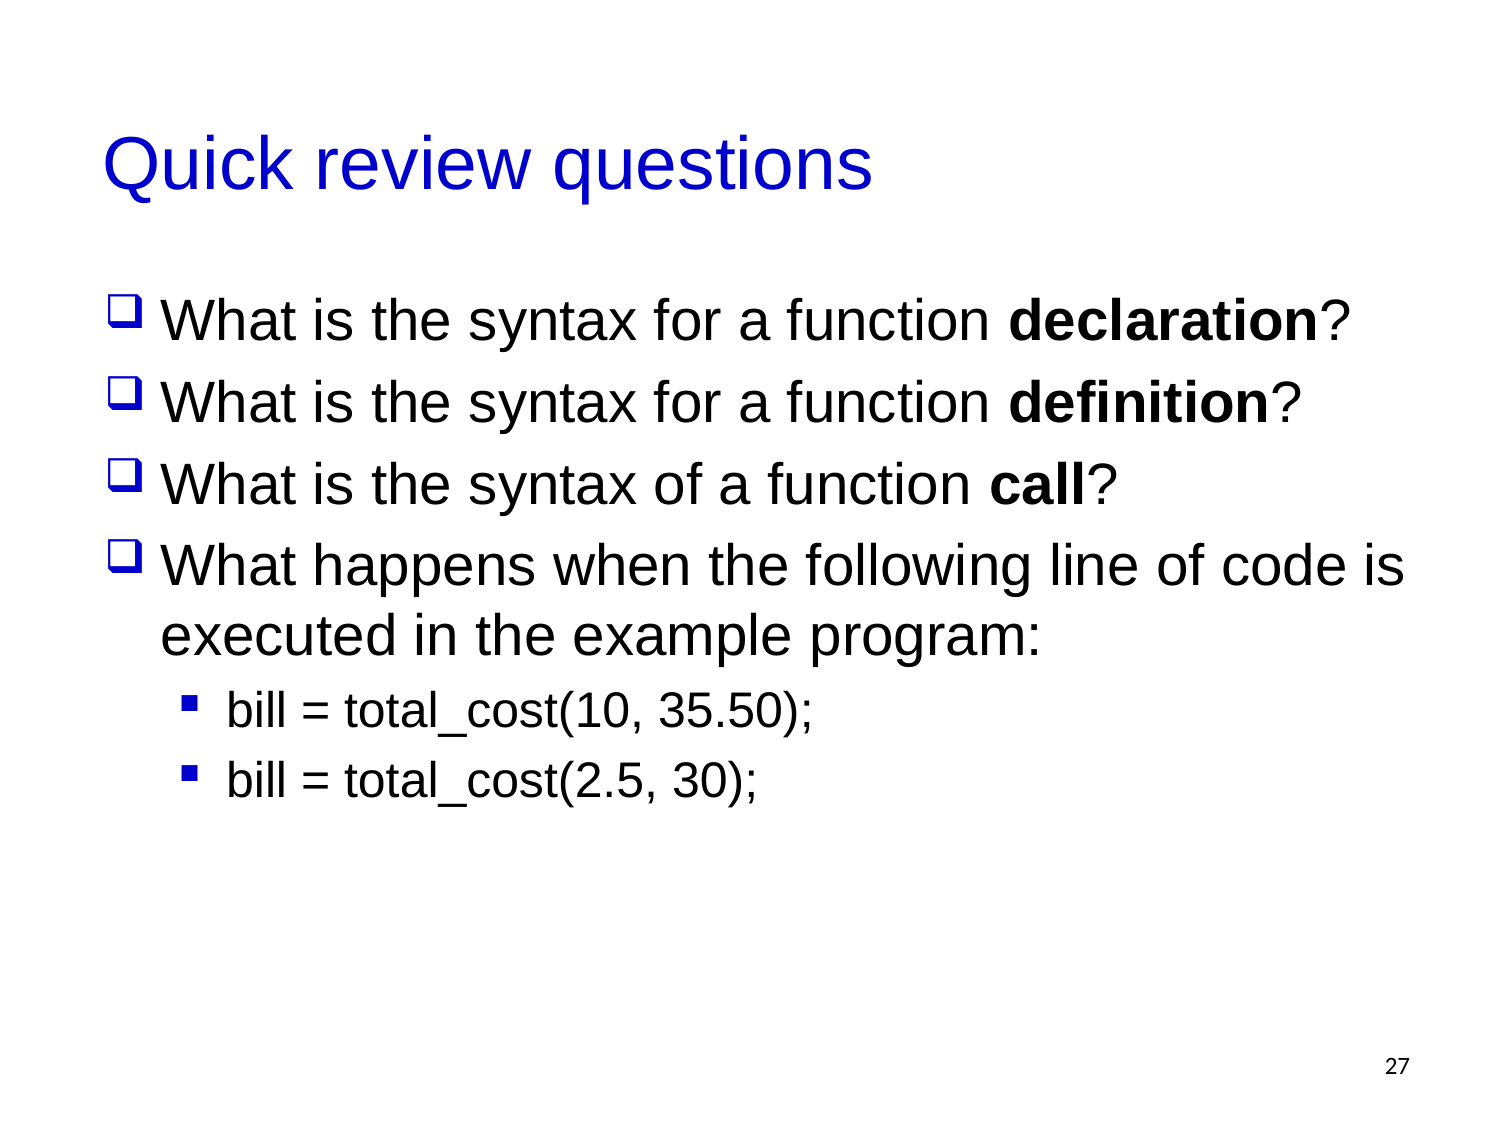

# Quick review questions
What is the syntax for a function declaration?
What is the syntax for a function definition?
What is the syntax of a function call?
What happens when the following line of code is executed in the example program:
bill = total_cost(10, 35.50);
bill = total_cost(2.5, 30);

27